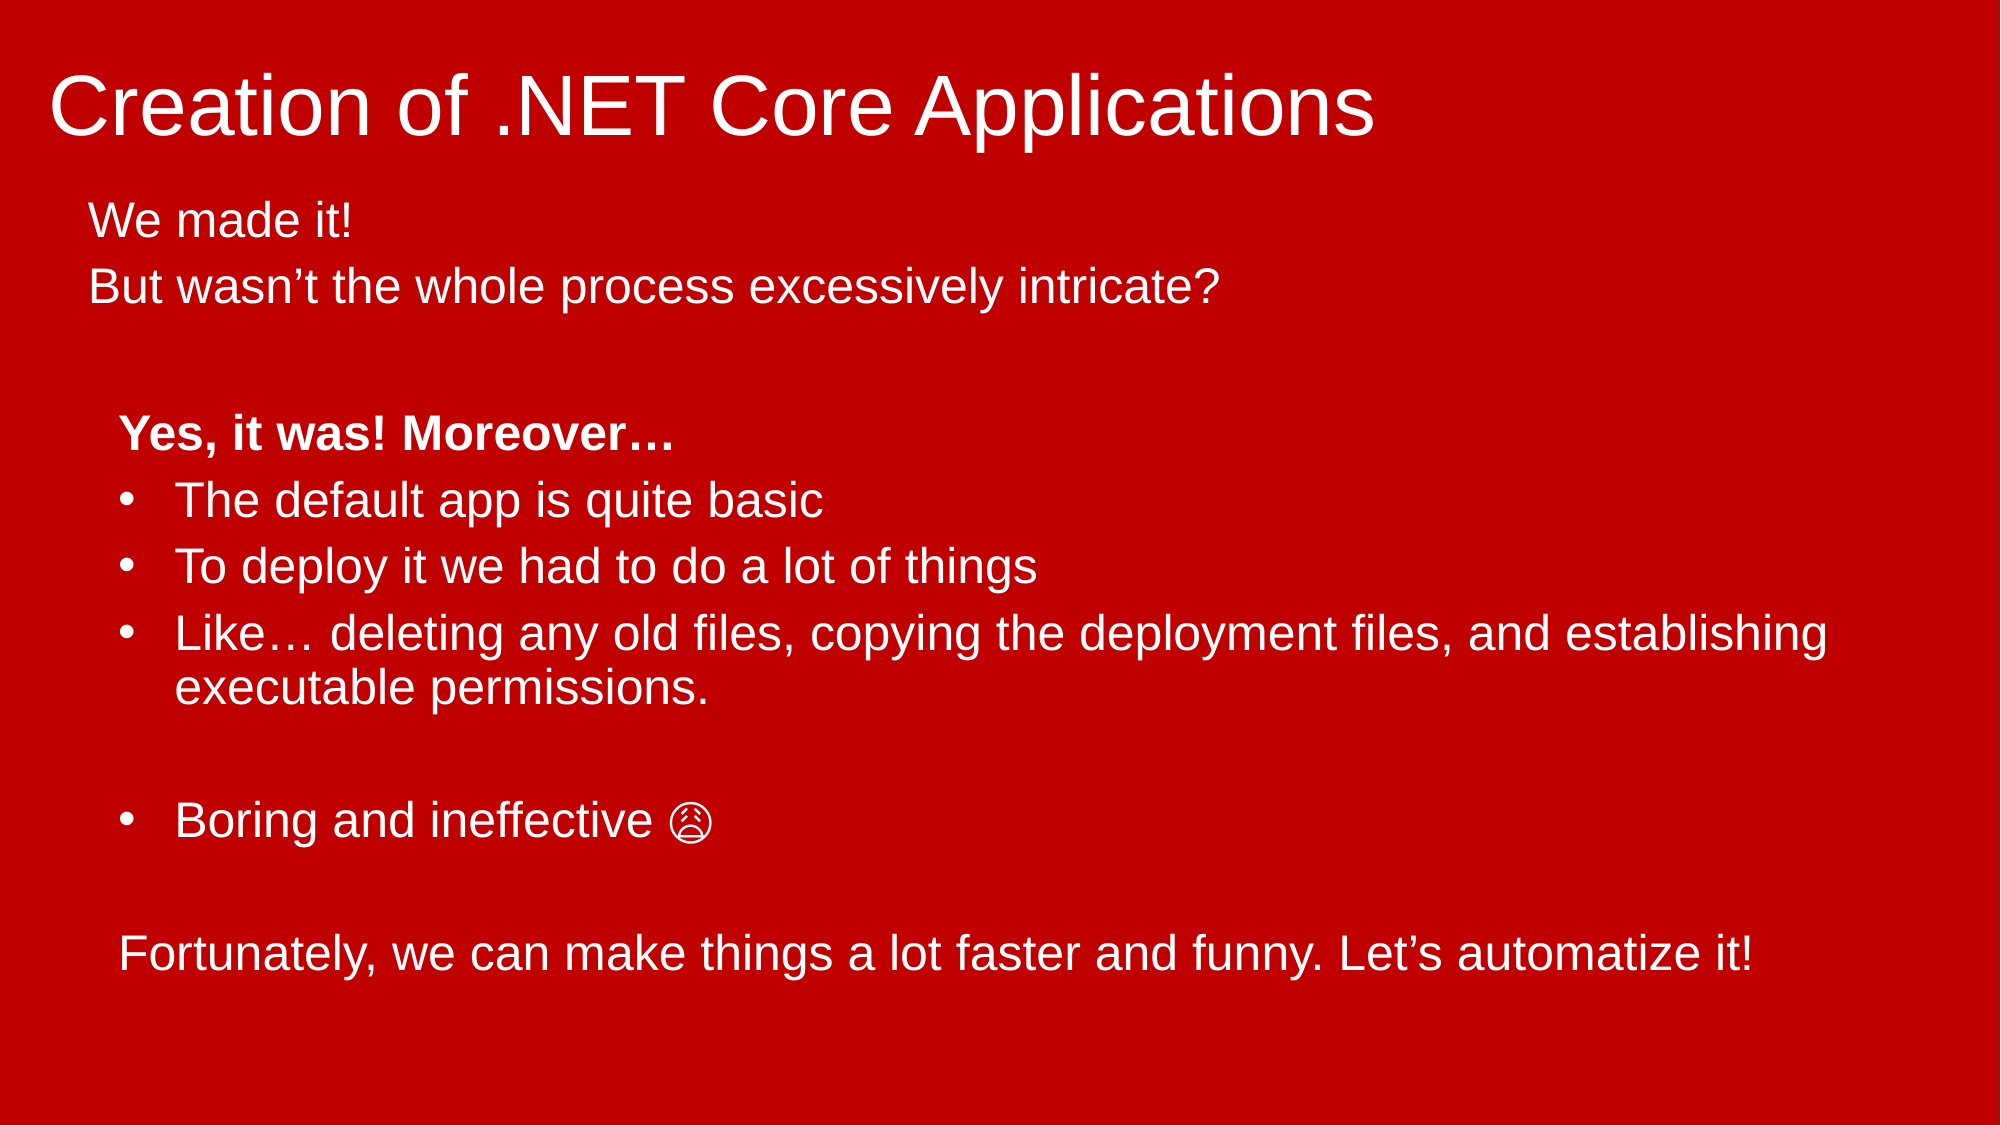

Creation of .NET Core Applications
We made it!
But wasn’t the whole process excessively intricate?

Yes, it was! Moreover…
The default app is quite basic
To deploy it we had to do a lot of things
Like… deleting any old files, copying the deployment files, and establishing executable permissions.

Boring and ineffective 😩

Fortunately, we can make things a lot faster and funny. Let’s automatize it!